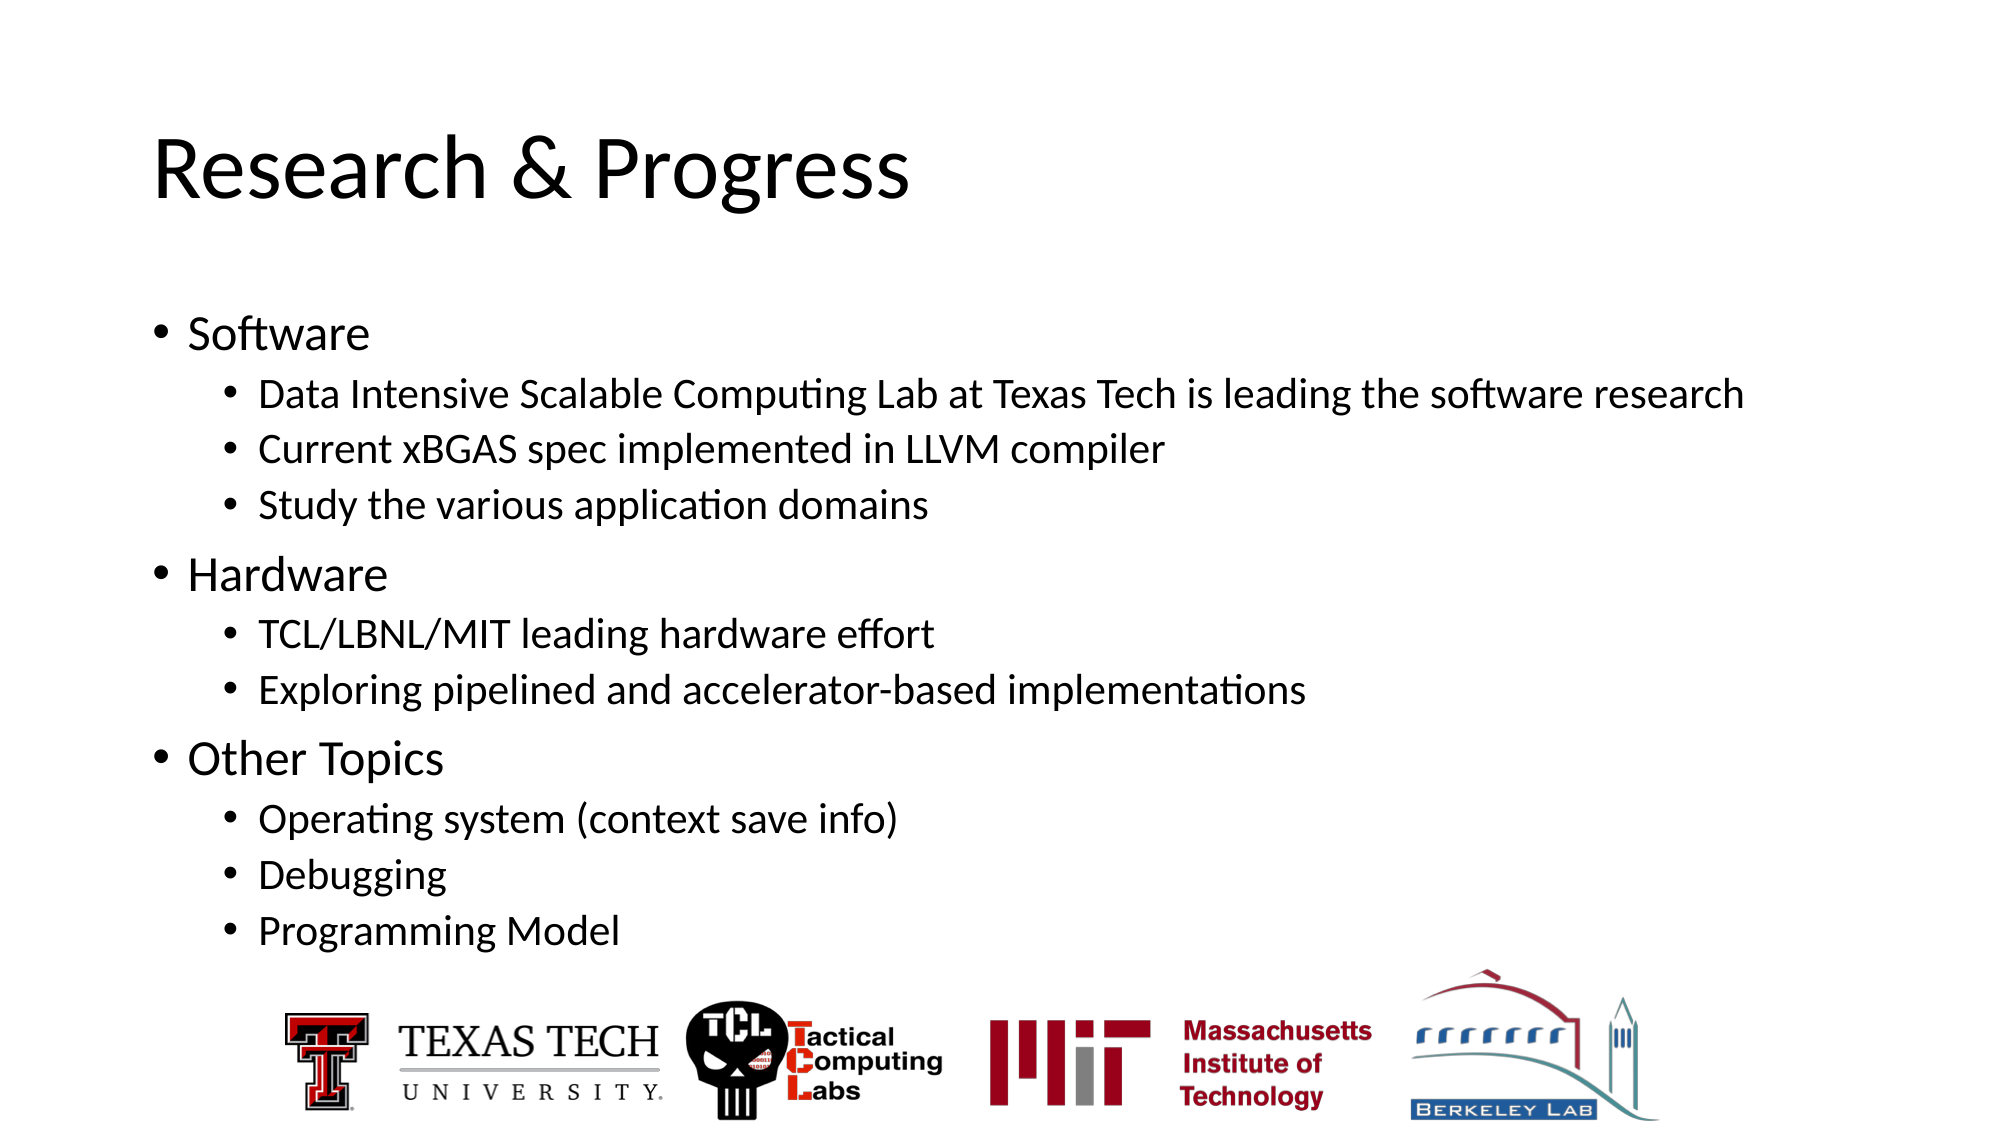

# Research & Progress
Software
Data Intensive Scalable Computing Lab at Texas Tech is leading the software research
Current xBGAS spec implemented in LLVM compiler
Study the various application domains
Hardware
TCL/LBNL/MIT leading hardware effort
Exploring pipelined and accelerator-based implementations
Other Topics
Operating system (context save info)
Debugging
Programming Model